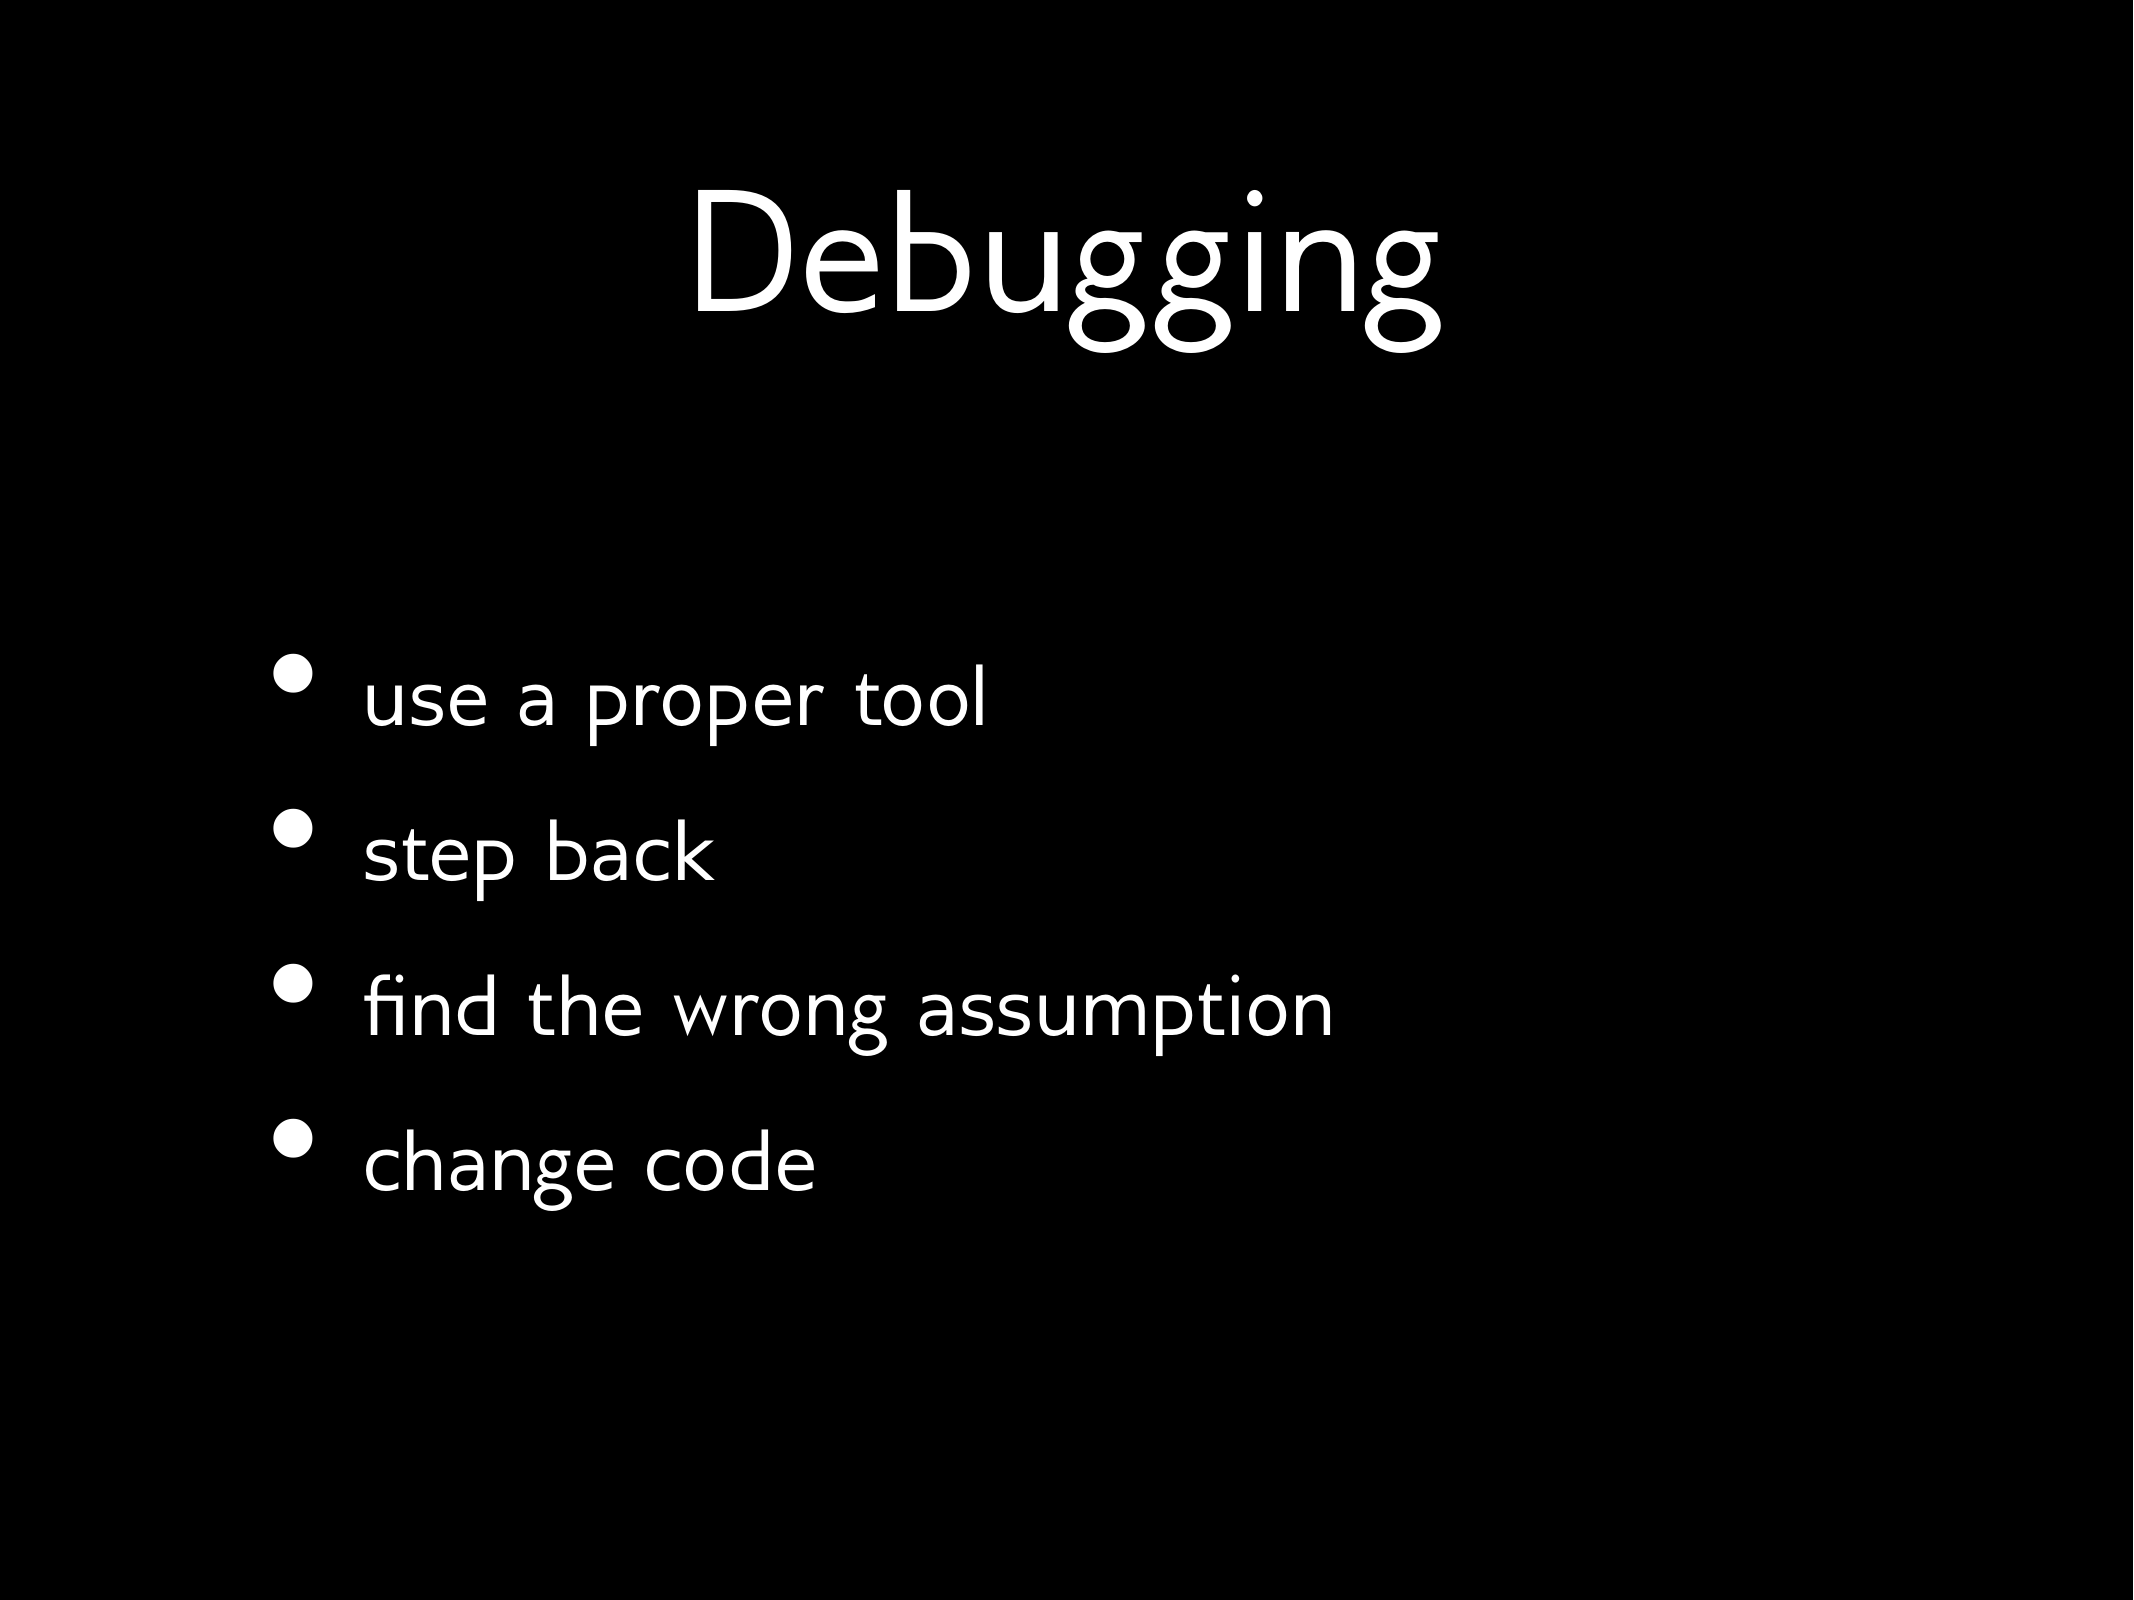

# Debugging
use a proper tool
step back
find the wrong assumption
change code